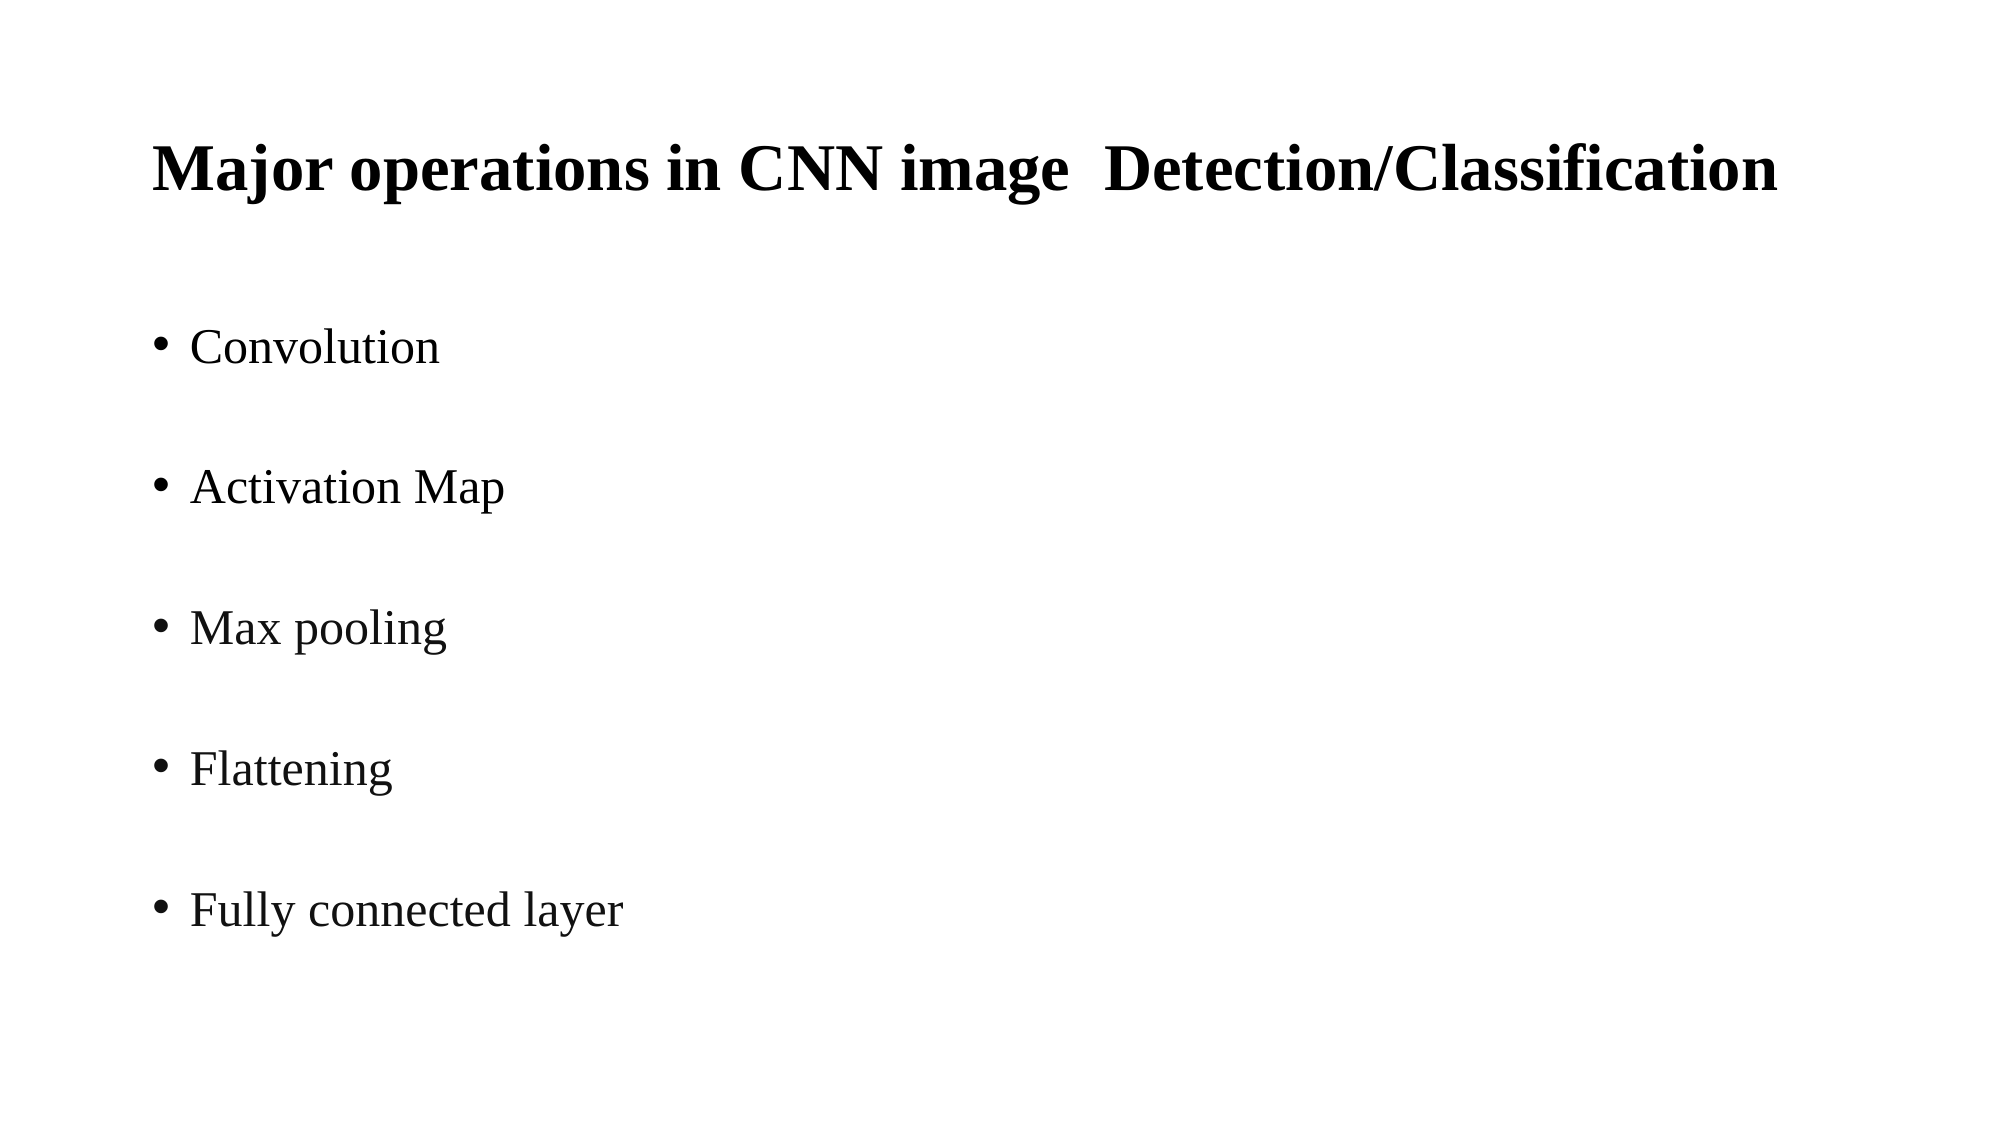

# Major operations in CNN image  Detection/Classification
Convolution
Activation Map
Max pooling
Flattening
Fully connected layer